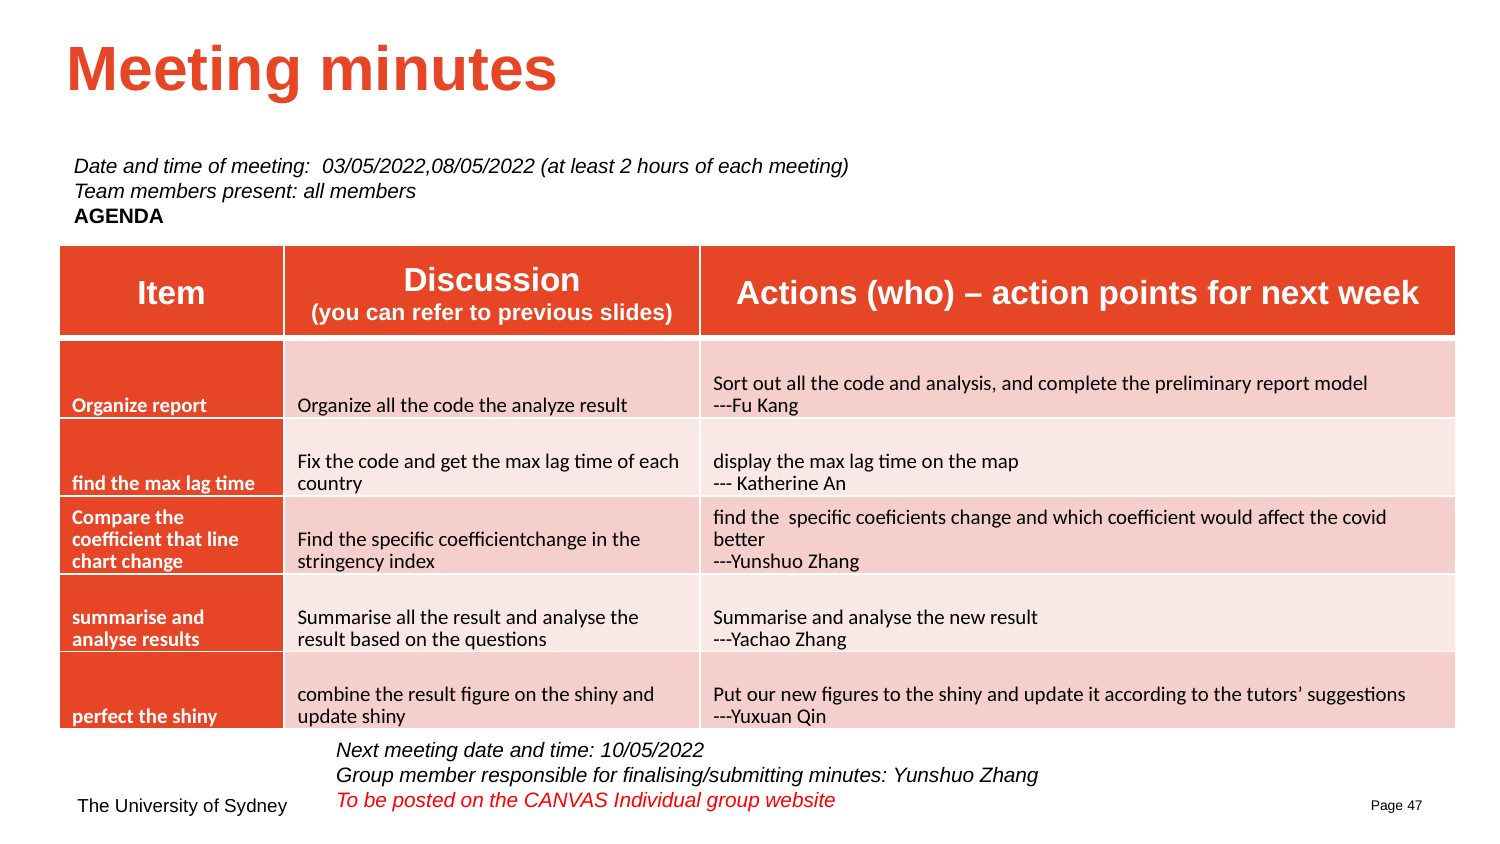

# Meeting minutes
Date and time of meeting:  03/05/2022,08/05/2022 (at least 2 hours of each meeting)
Team members present: all members
AGENDA
| Item | Discussion (you can refer to previous slides) | Actions (who) – action points for next week |
| --- | --- | --- |
| Organize report | Organize all the code the analyze result | Sort out all the code and analysis, and complete the preliminary report model ---Fu Kang |
| find the max lag time | Fix the code and get the max lag time of each country | display the max lag time on the map --- Katherine An |
| Compare the coefficient that line chart change | Find the specific coefficientchange in the stringency index | find the specific coeficients change and which coefficient would affect the covid better ---Yunshuo Zhang |
| summarise and analyse results | Summarise all the result and analyse the result based on the questions | Summarise and analyse the new result ---Yachao Zhang |
| perfect the shiny | combine the result figure on the shiny and update shiny | Put our new figures to the shiny and update it according to the tutors’ suggestions ---Yuxuan Qin |
Next meeting date and time: 10/05/2022
Group member responsible for finalising/submitting minutes: Yunshuo Zhang
To be posted on the CANVAS Individual group website